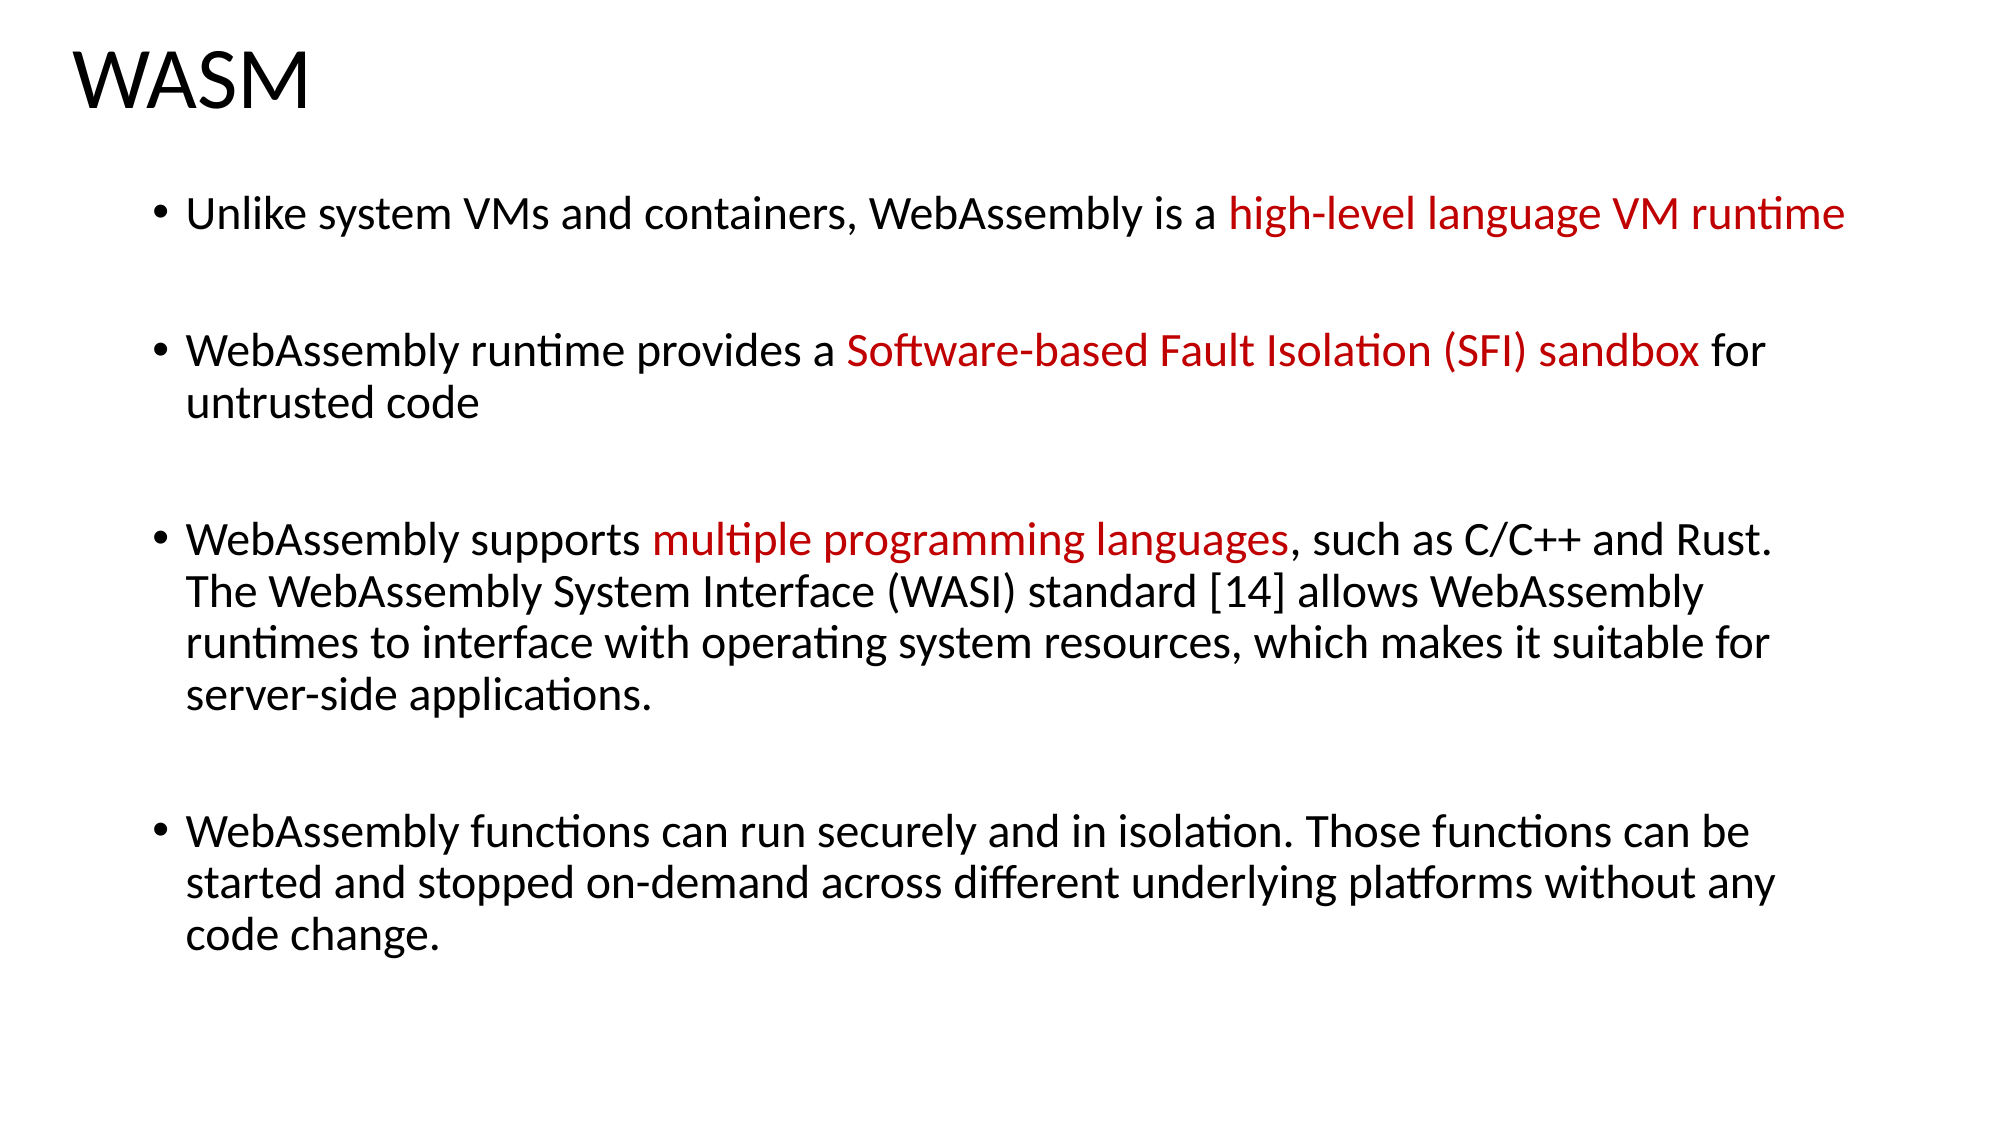

# WASM
Unlike system VMs and containers, WebAssembly is a high-level language VM runtime

WebAssembly runtime provides a Software-based Fault Isolation (SFI) sandbox for untrusted code

WebAssembly supports multiple programming languages, such as C/C++ and Rust. The WebAssembly System Interface (WASI) standard [14] allows WebAssembly runtimes to interface with operating system resources, which makes it suitable for server-side applications.

WebAssembly functions can run securely and in isolation. Those functions can be started and stopped on-demand across different underlying platforms without any code change.